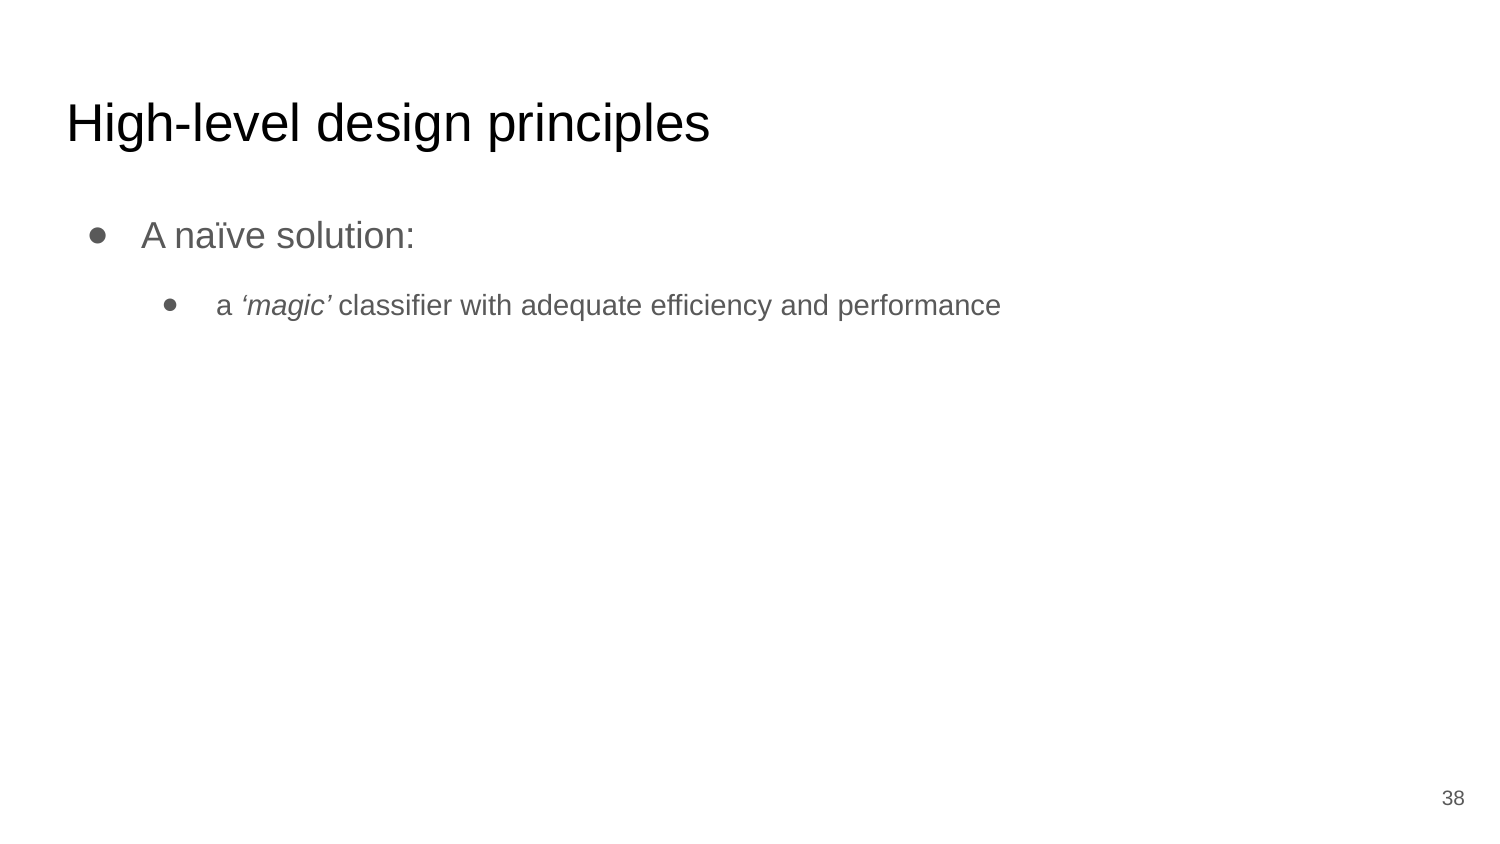

# High-level design principles
A naïve solution:
a ‘magic’ classifier with adequate efficiency and performance
38